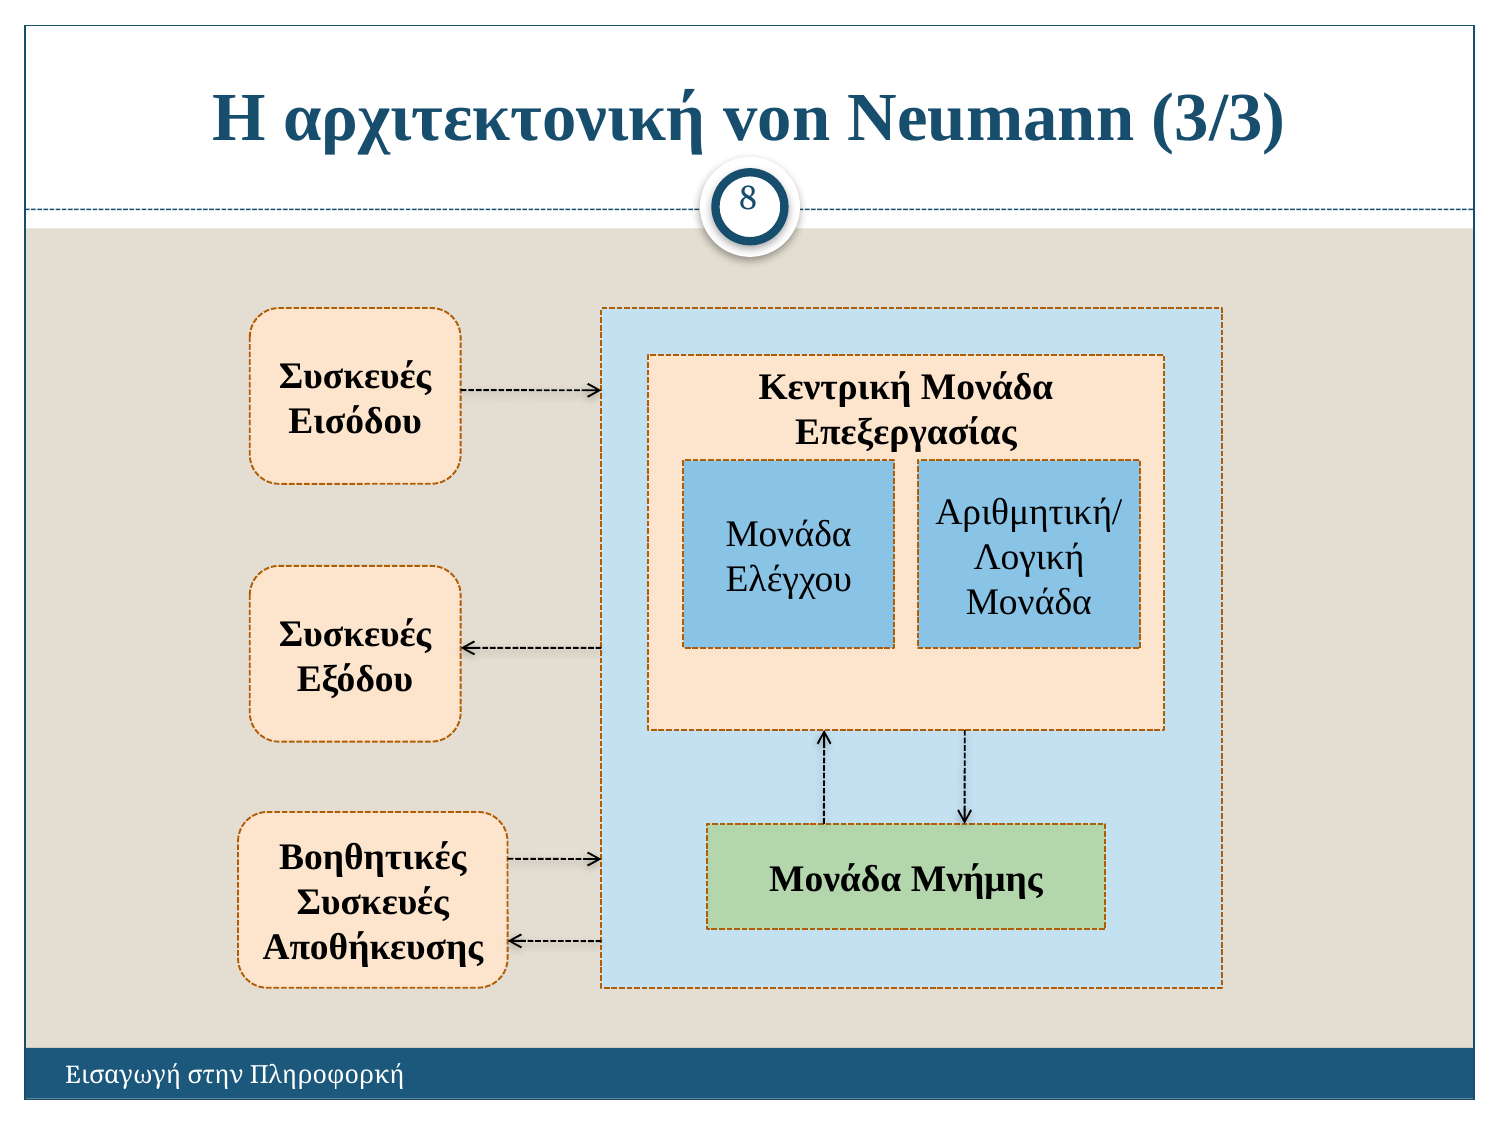

# Η αρχιτεκτονική von Neumann (3/3)
8
Συσκευές Εισόδου

Κεντρική Μονάδα Επεξεργασίας
Μονάδα Ελέγχου
Αριθμητική/Λογική Μονάδα
Συσκευές Εξόδου
Βοηθητικές Συσκευές Αποθήκευσης
Μονάδα Μνήμης
Εισαγωγή στην Πληροφορκή